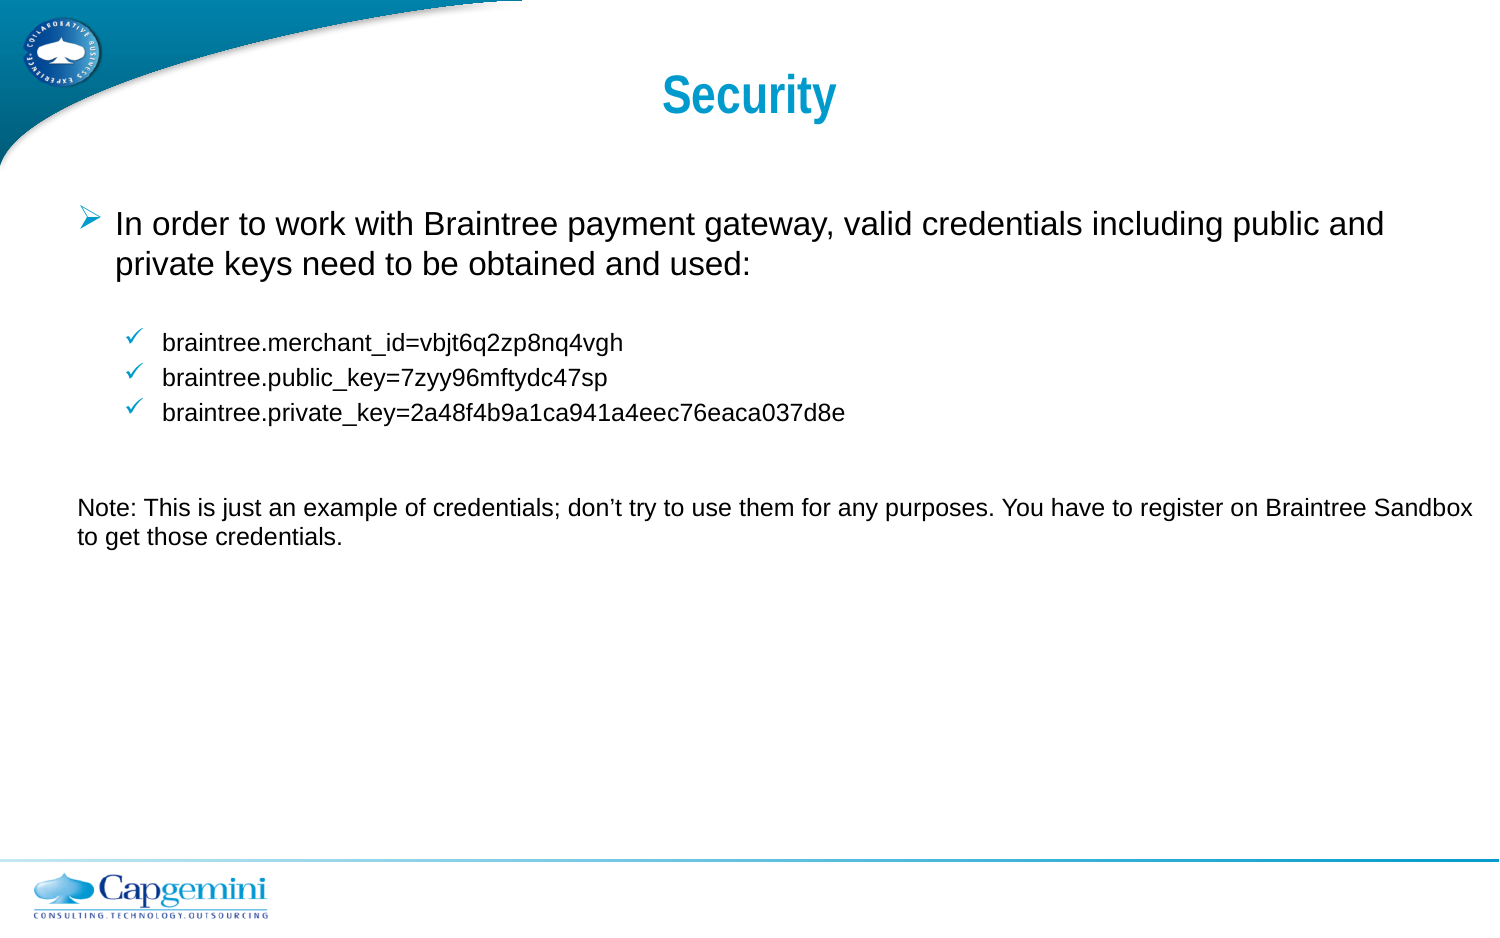

# Security
In order to work with Braintree payment gateway, valid credentials including public and private keys need to be obtained and used:
braintree.merchant_id=vbjt6q2zp8nq4vgh
braintree.public_key=7zyy96mftydc47sp
braintree.private_key=2a48f4b9a1ca941a4eec76eaca037d8e

Note: This is just an example of credentials; don’t try to use them for any purposes. You have to register on Braintree Sandbox to get those credentials.